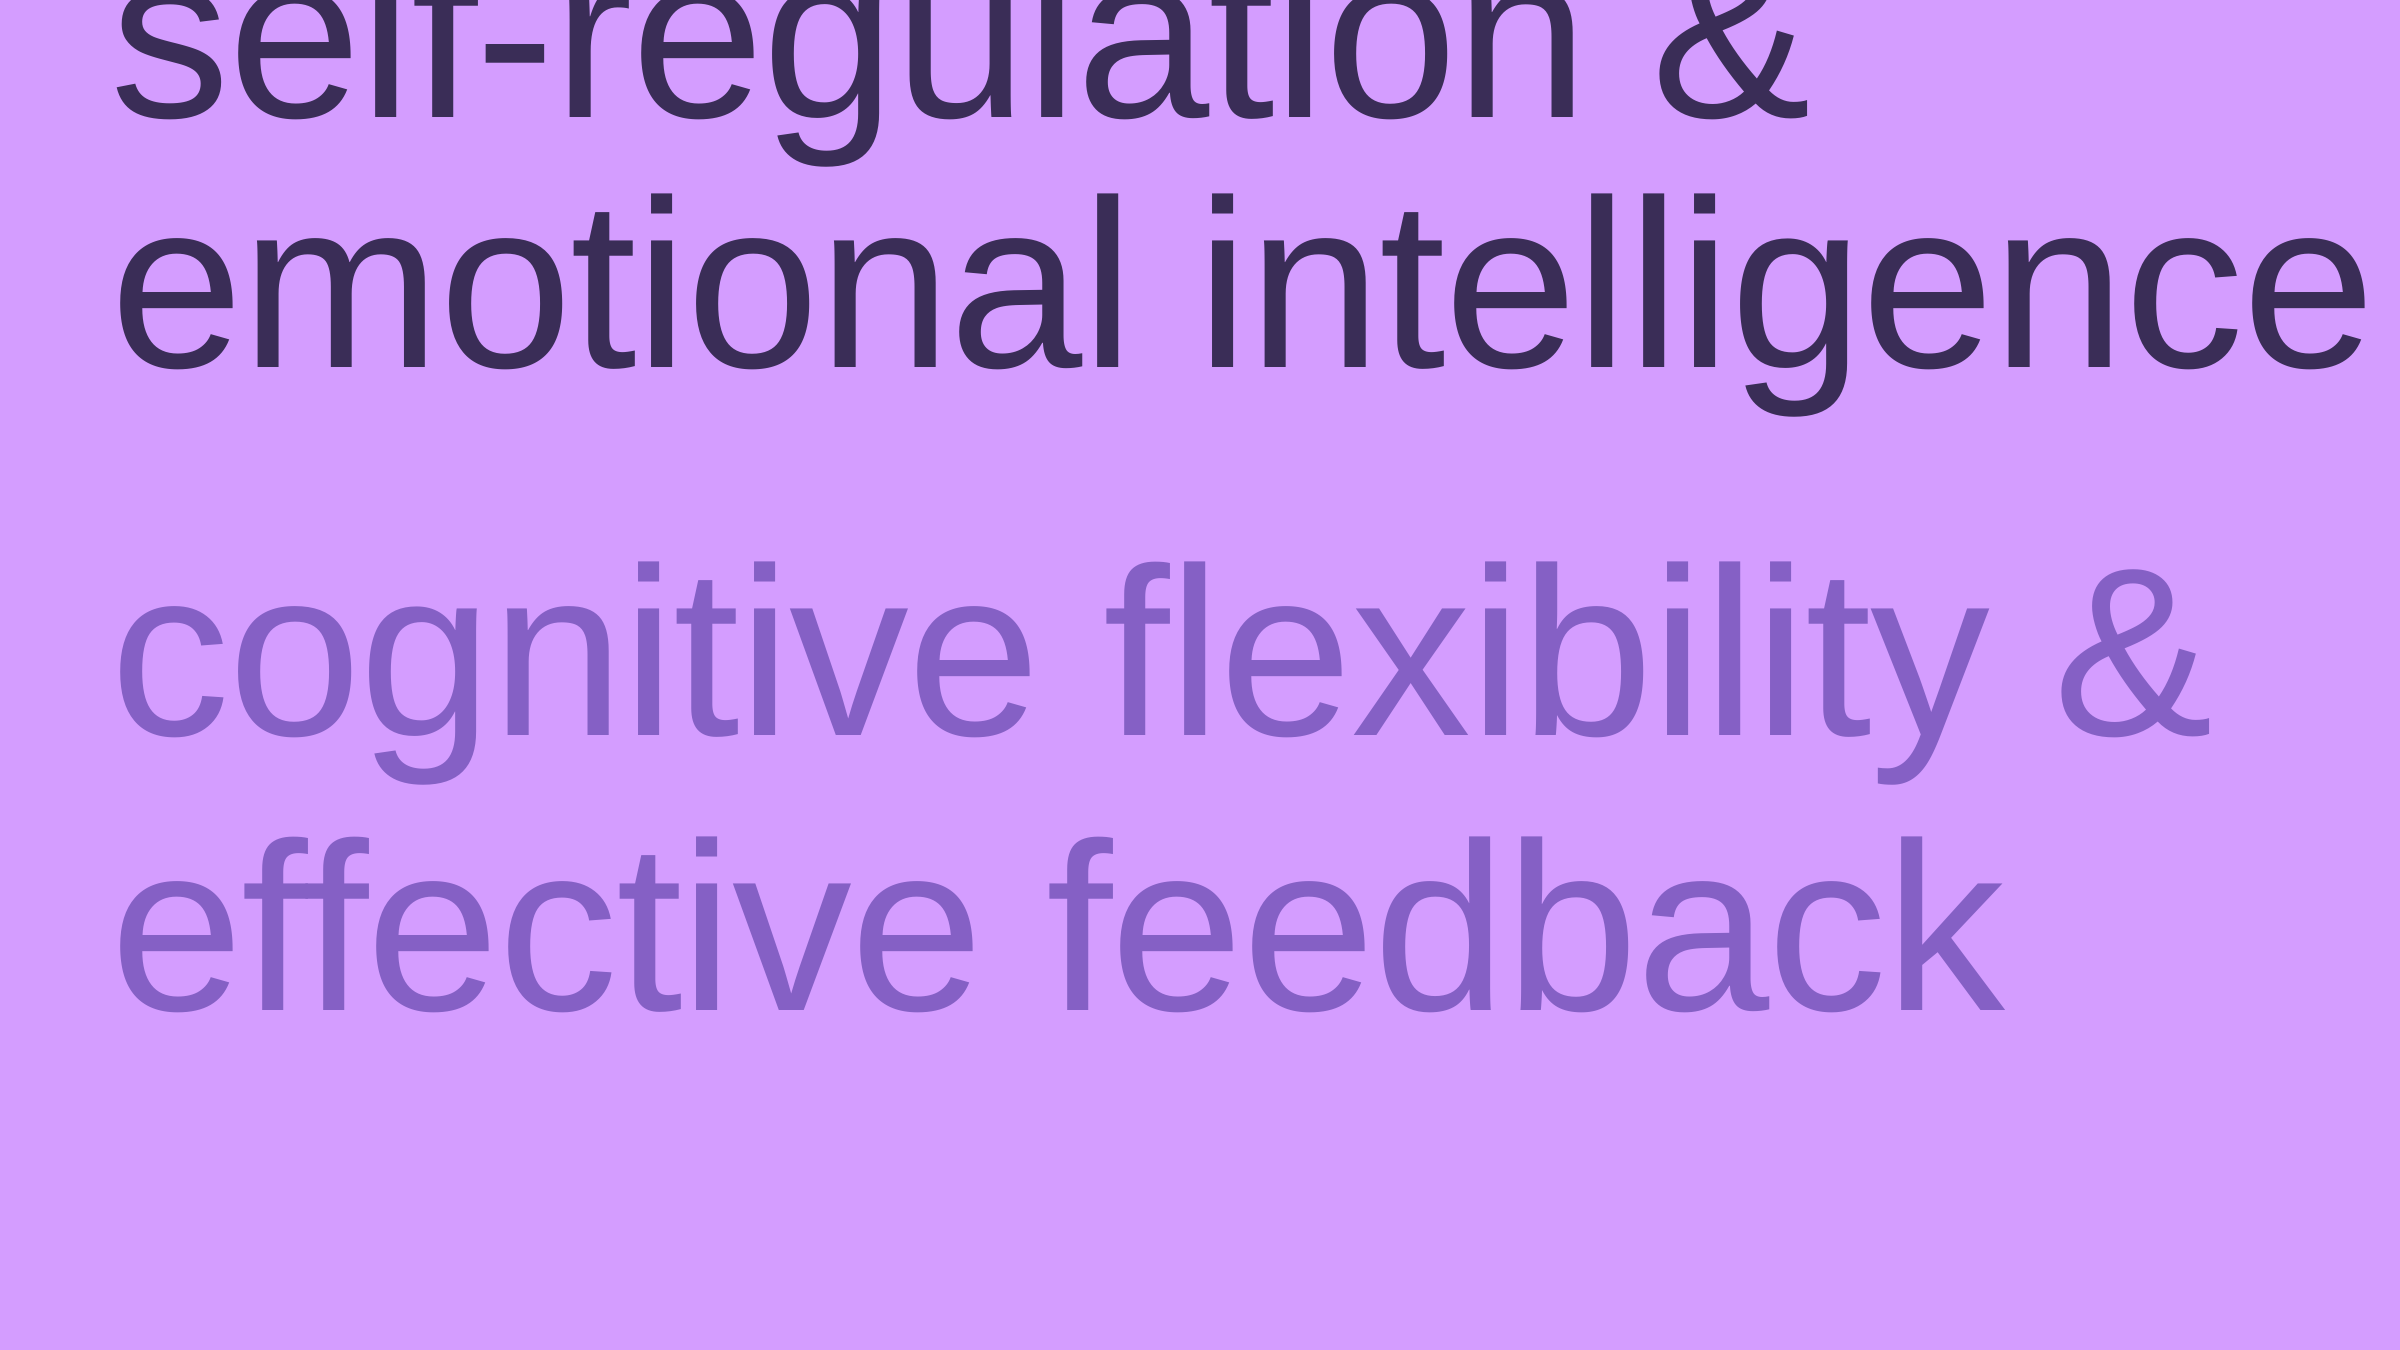

self-regulation &
emotional intelligence

cognitive flexibility &
effective feedback
82